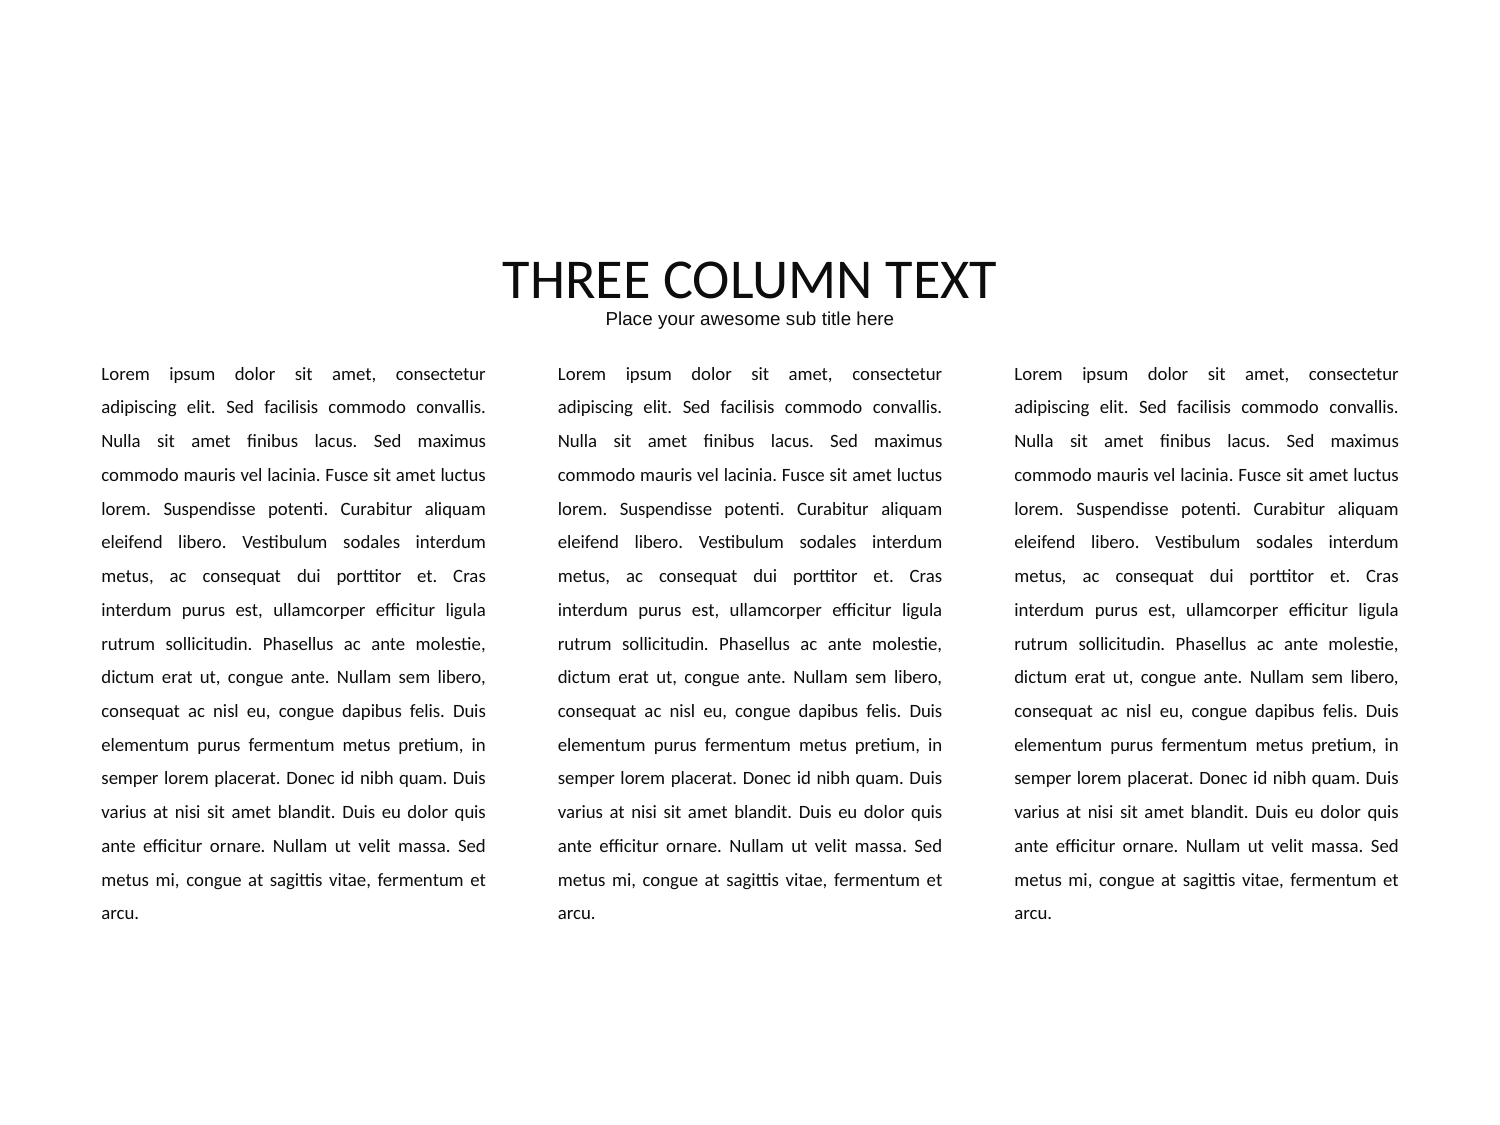

THREE COLUMN TEXT
Place your awesome sub title here
Lorem ipsum dolor sit amet, consectetur adipiscing elit. Sed facilisis commodo convallis. Nulla sit amet finibus lacus. Sed maximus commodo mauris vel lacinia. Fusce sit amet luctus lorem. Suspendisse potenti. Curabitur aliquam eleifend libero. Vestibulum sodales interdum metus, ac consequat dui porttitor et. Cras interdum purus est, ullamcorper efficitur ligula rutrum sollicitudin. Phasellus ac ante molestie, dictum erat ut, congue ante. Nullam sem libero, consequat ac nisl eu, congue dapibus felis. Duis elementum purus fermentum metus pretium, in semper lorem placerat. Donec id nibh quam. Duis varius at nisi sit amet blandit. Duis eu dolor quis ante efficitur ornare. Nullam ut velit massa. Sed metus mi, congue at sagittis vitae, fermentum et arcu.
Lorem ipsum dolor sit amet, consectetur adipiscing elit. Sed facilisis commodo convallis. Nulla sit amet finibus lacus. Sed maximus commodo mauris vel lacinia. Fusce sit amet luctus lorem. Suspendisse potenti. Curabitur aliquam eleifend libero. Vestibulum sodales interdum metus, ac consequat dui porttitor et. Cras interdum purus est, ullamcorper efficitur ligula rutrum sollicitudin. Phasellus ac ante molestie, dictum erat ut, congue ante. Nullam sem libero, consequat ac nisl eu, congue dapibus felis. Duis elementum purus fermentum metus pretium, in semper lorem placerat. Donec id nibh quam. Duis varius at nisi sit amet blandit. Duis eu dolor quis ante efficitur ornare. Nullam ut velit massa. Sed metus mi, congue at sagittis vitae, fermentum et arcu.
Lorem ipsum dolor sit amet, consectetur adipiscing elit. Sed facilisis commodo convallis. Nulla sit amet finibus lacus. Sed maximus commodo mauris vel lacinia. Fusce sit amet luctus lorem. Suspendisse potenti. Curabitur aliquam eleifend libero. Vestibulum sodales interdum metus, ac consequat dui porttitor et. Cras interdum purus est, ullamcorper efficitur ligula rutrum sollicitudin. Phasellus ac ante molestie, dictum erat ut, congue ante. Nullam sem libero, consequat ac nisl eu, congue dapibus felis. Duis elementum purus fermentum metus pretium, in semper lorem placerat. Donec id nibh quam. Duis varius at nisi sit amet blandit. Duis eu dolor quis ante efficitur ornare. Nullam ut velit massa. Sed metus mi, congue at sagittis vitae, fermentum et arcu.